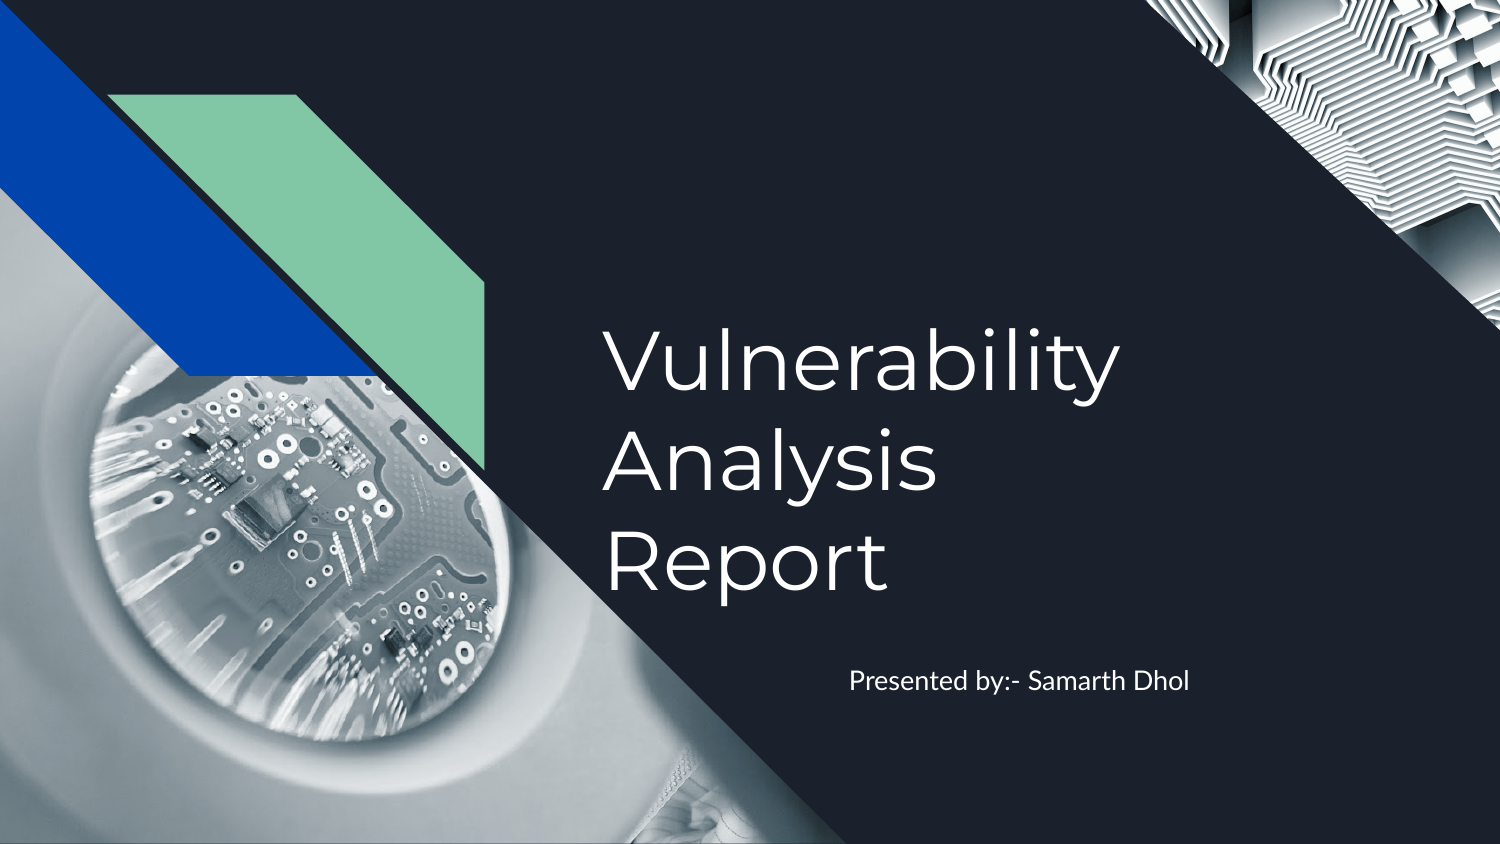

# Vulnerability
Analysis
Report
Presented by:- Samarth Dhol
1